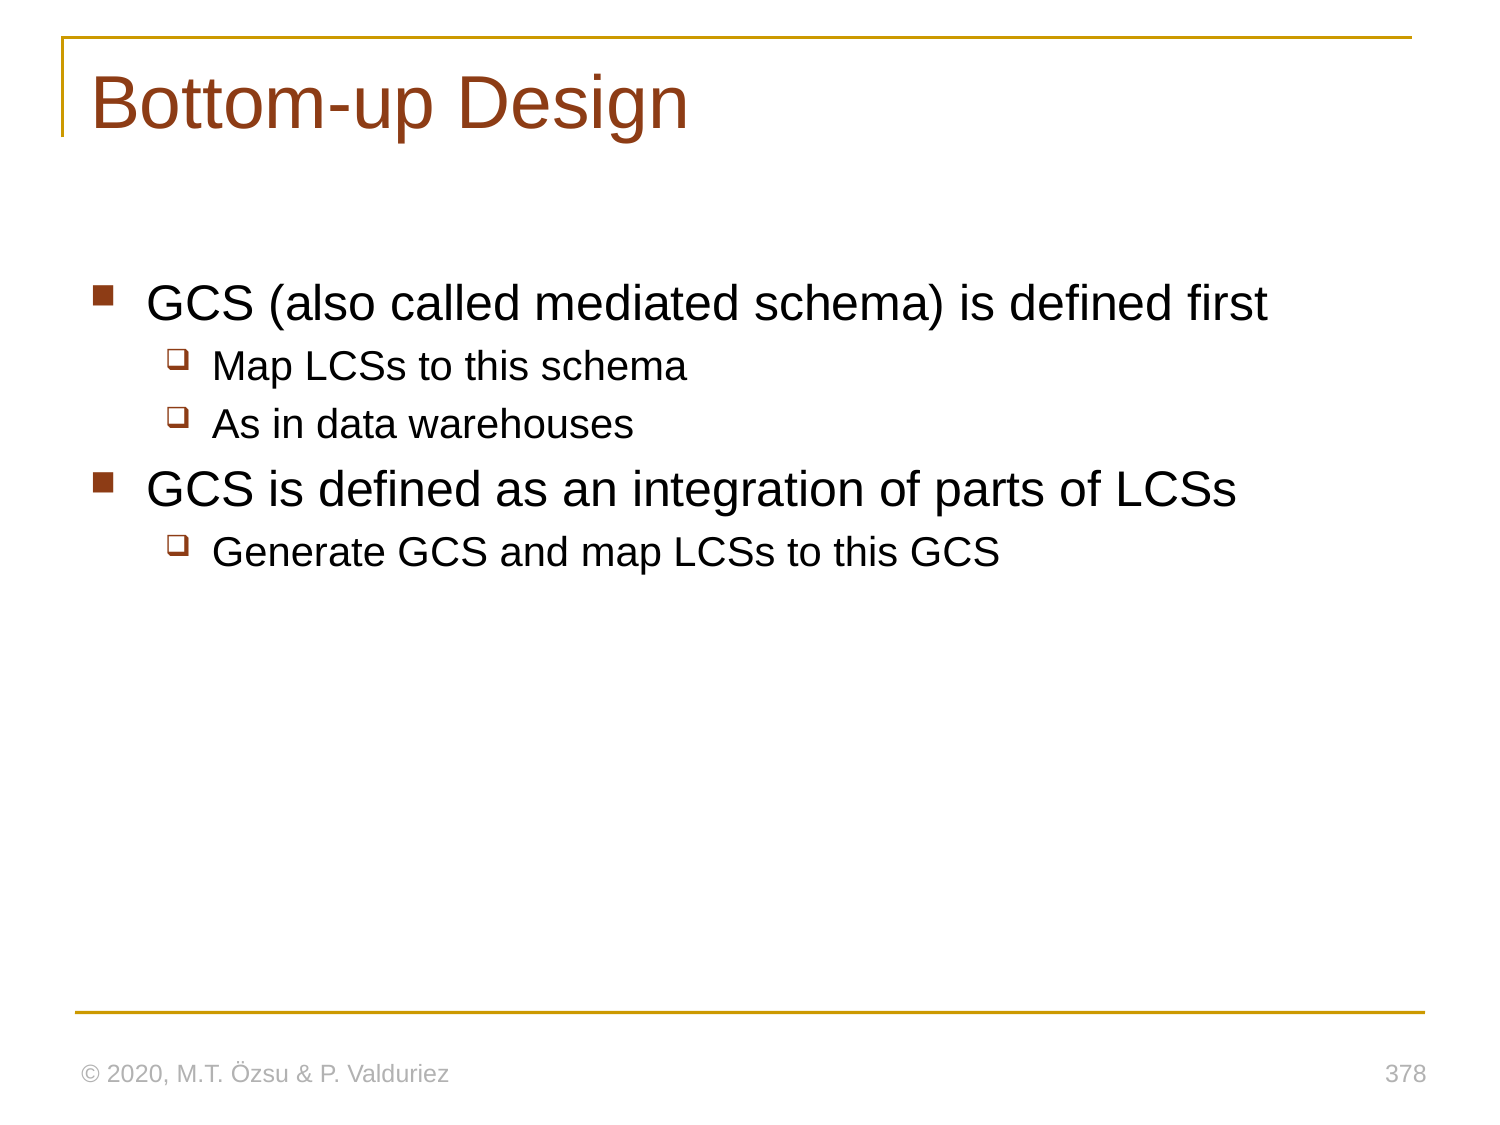

# Bottom-up Design
GCS (also called mediated schema) is defined first
Map LCSs to this schema
As in data warehouses
GCS is defined as an integration of parts of LCSs
Generate GCS and map LCSs to this GCS
© 2020, M.T. Özsu & P. Valduriez
378